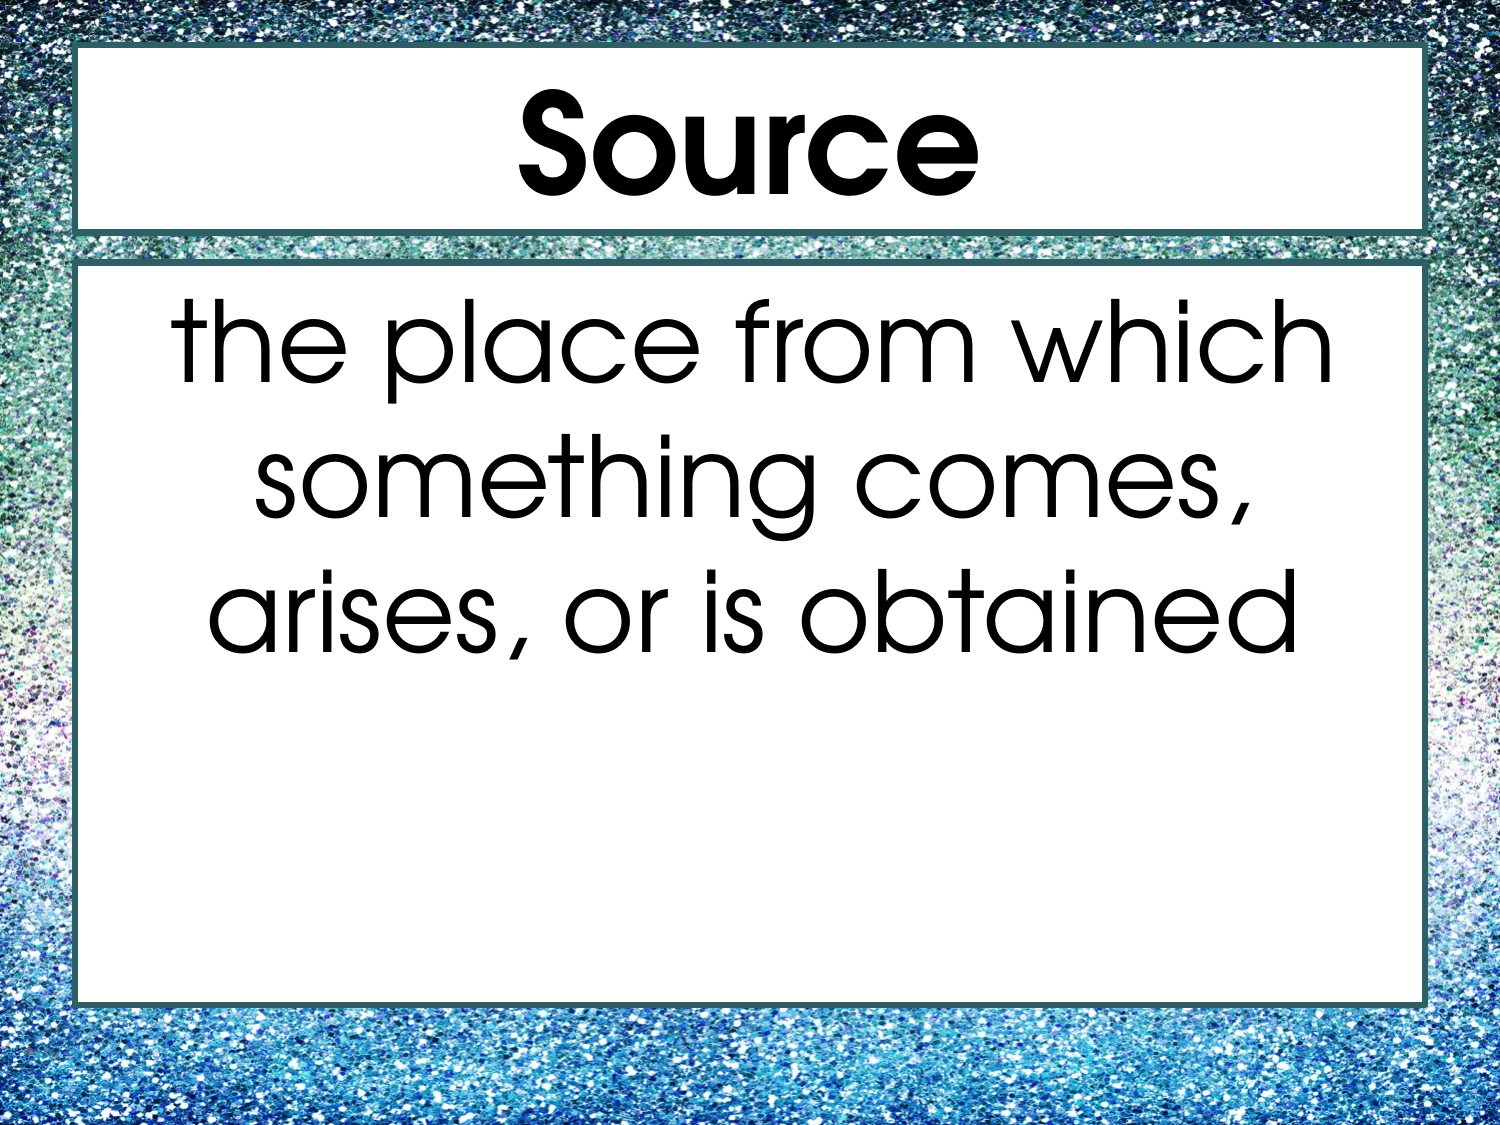

# Source
the place from which something comes, arises, or is obtained